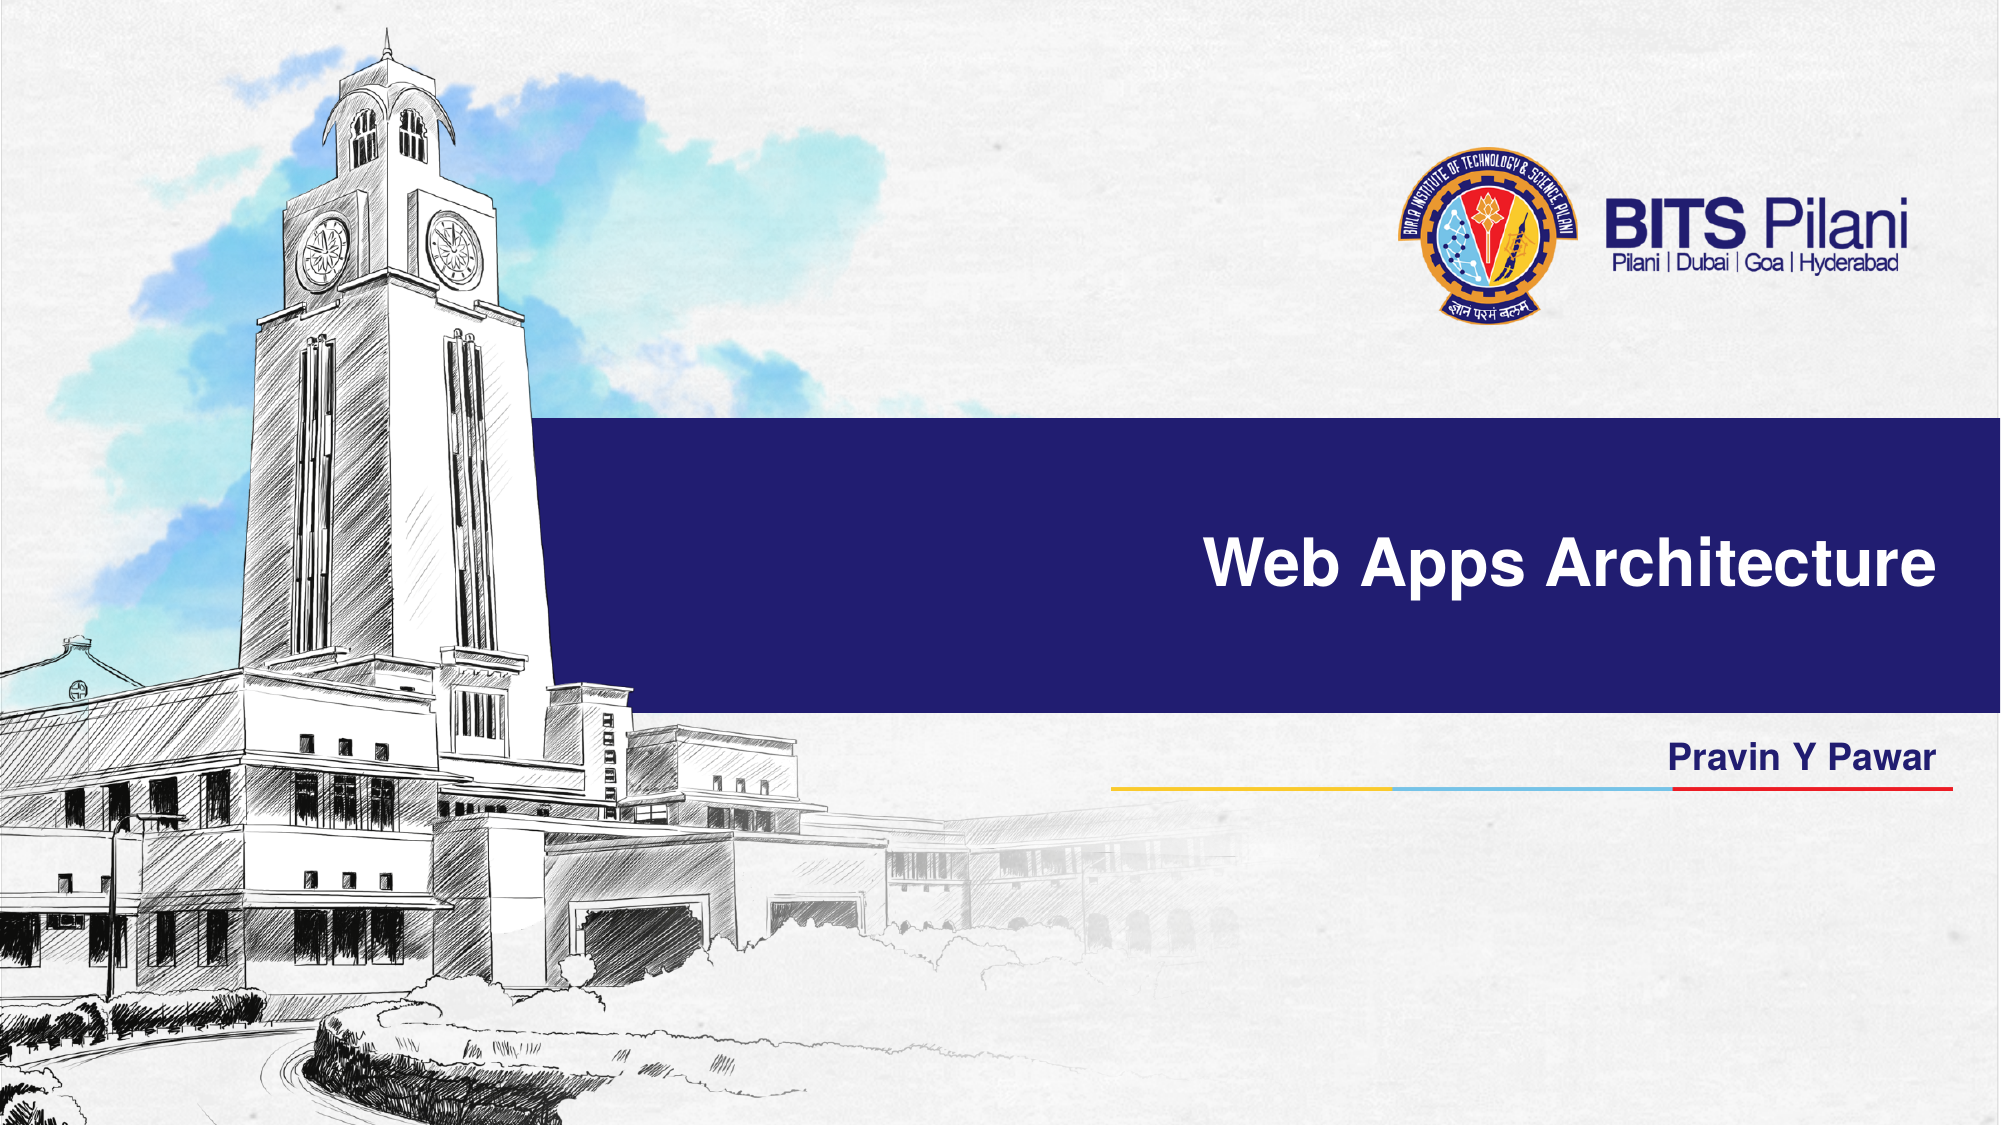

# Web Apps Architecture
Pravin Y Pawar